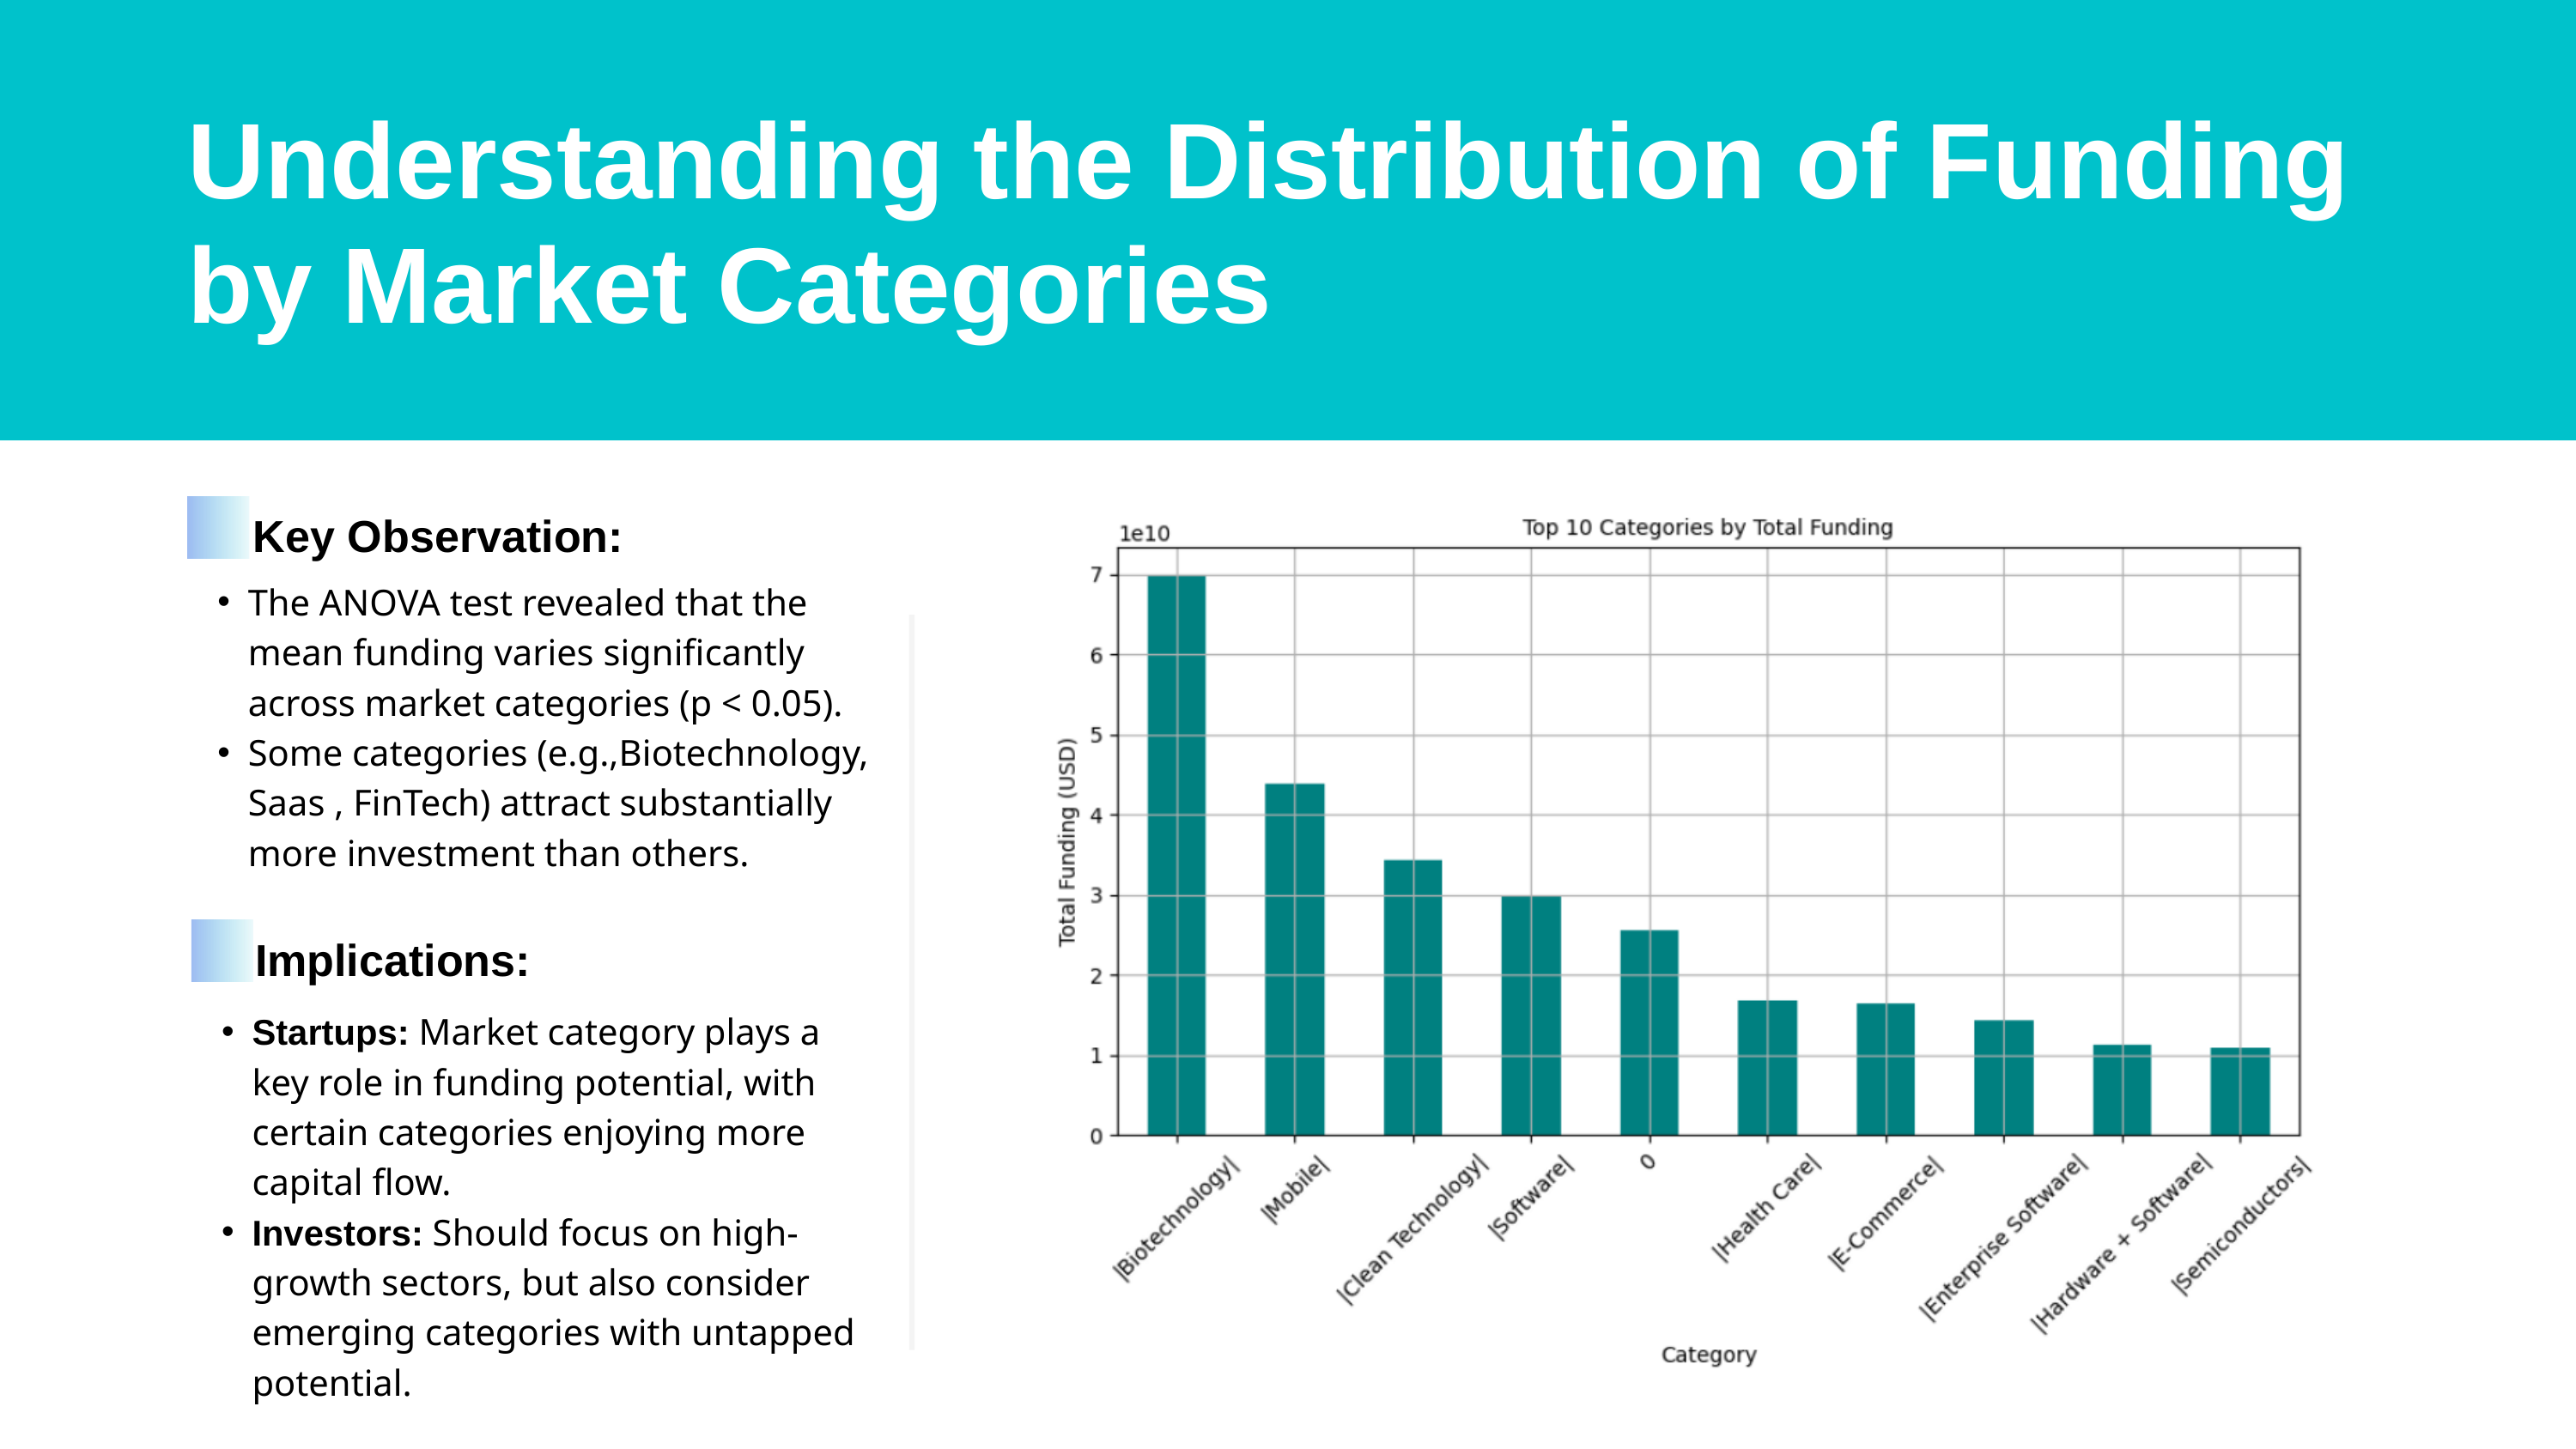

Understanding the Distribution of Funding by Market Categories

Key Observation:
The ANOVA test revealed that the mean funding varies significantly across market categories (p < 0.05).
Some categories (e.g.,Biotechnology, Saas , FinTech) attract substantially more investment than others.

Implications:

Startups: Market category plays a key role in funding potential, with certain categories enjoying more capital flow.
Investors: Should focus on high-growth sectors, but also consider emerging categories with untapped potential.